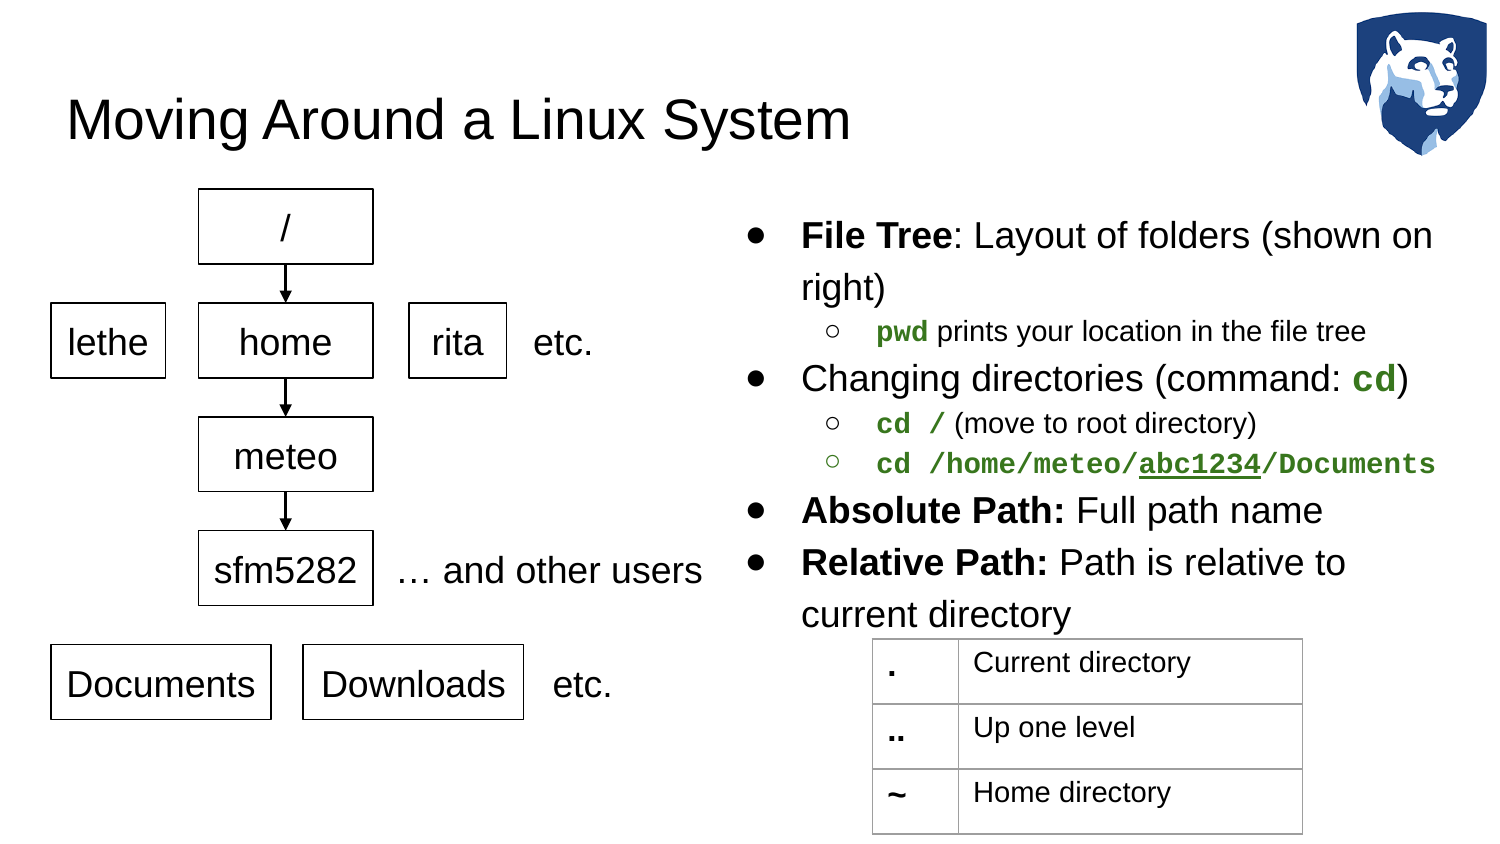

# Moving Around a Linux System
/
File Tree: Layout of folders (shown on right)
pwd prints your location in the file tree
Changing directories (command: cd)
cd / (move to root directory)
cd /home/meteo/abc1234/Documents
Absolute Path: Full path name
Relative Path: Path is relative to current directory
lethe
home
rita
etc.
meteo
sfm5282
… and other users
| . | Current directory |
| --- | --- |
| .. | Up one level |
| ~ | Home directory |
Documents
Downloads
etc.